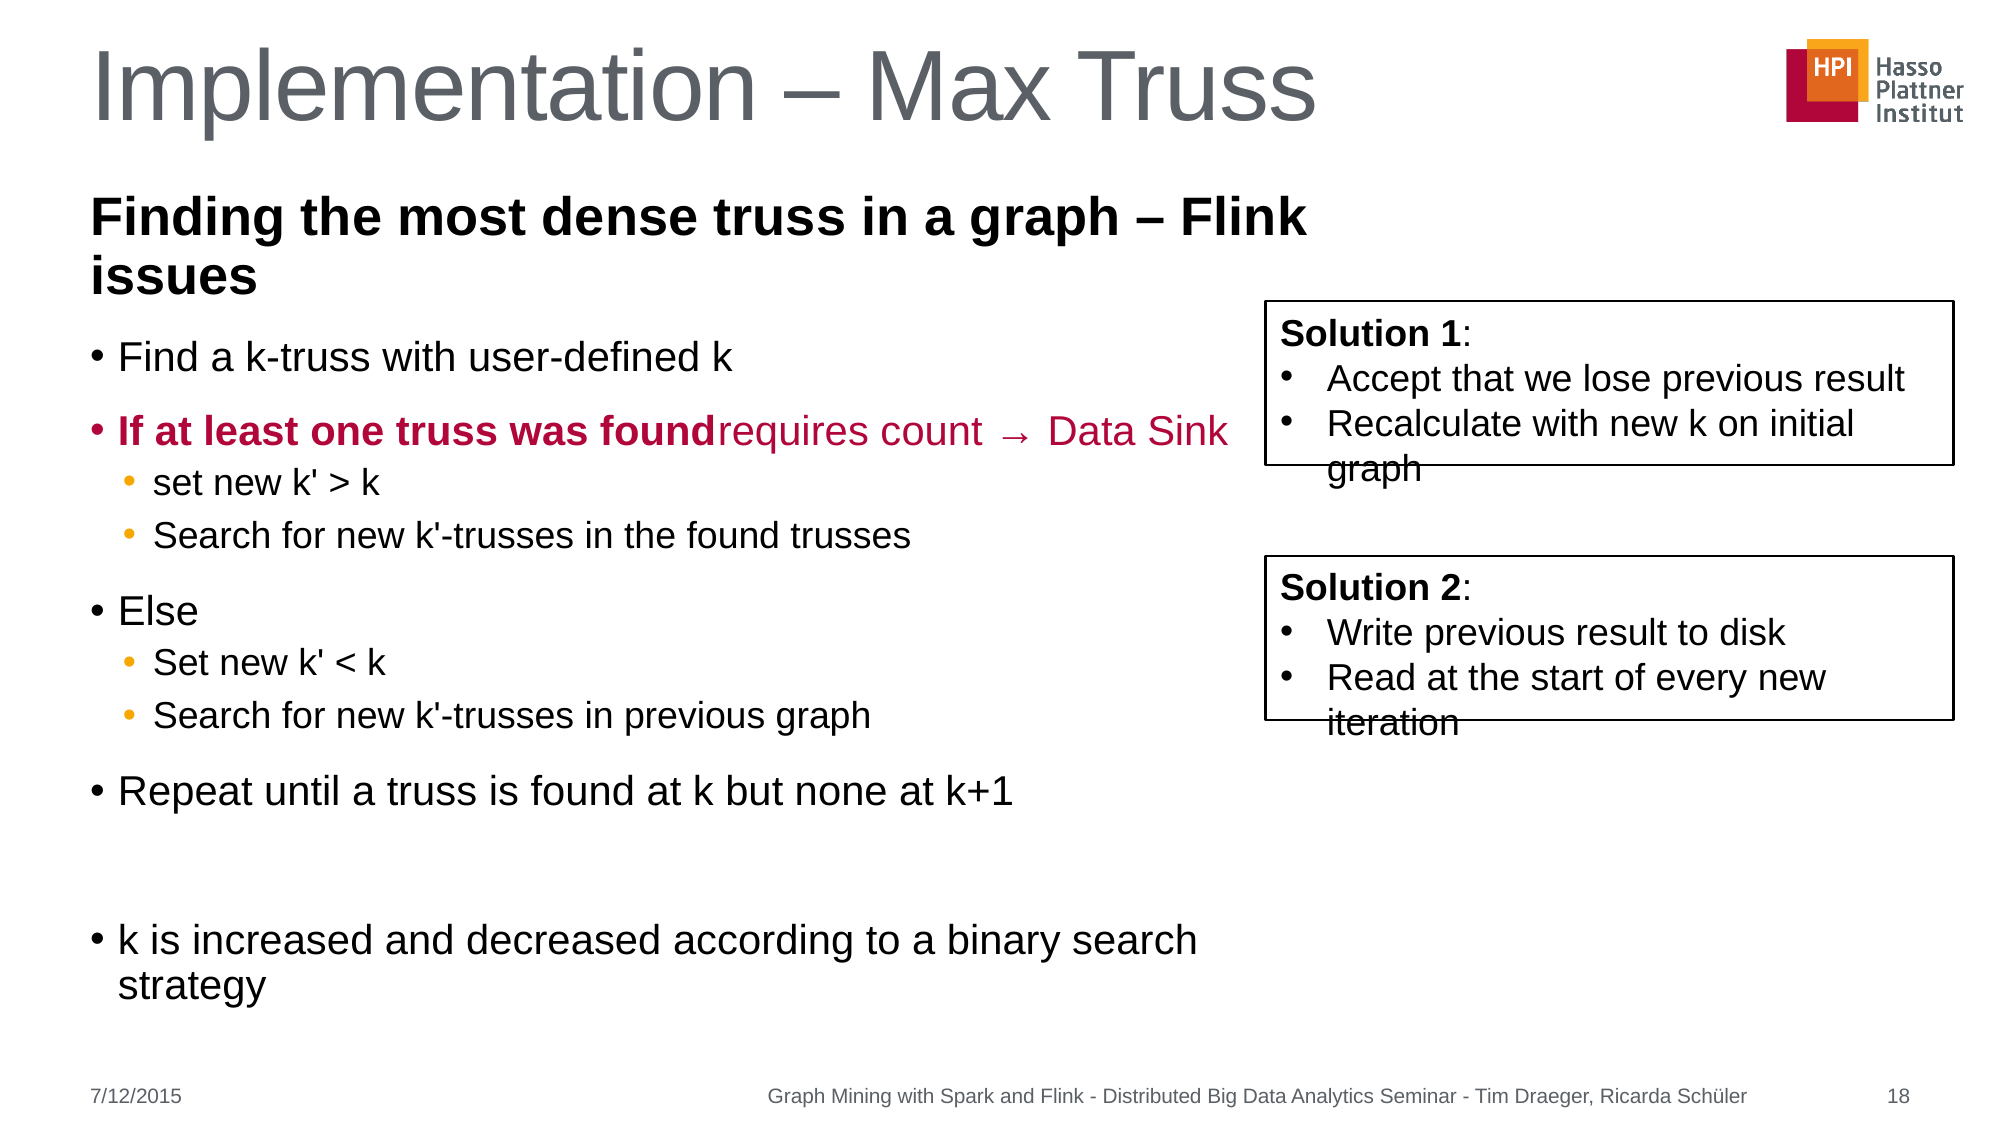

# Implementation – Max Truss
Finding the most dense truss in a graph – Flink issues
Find a k-truss with user-defined k
If at least one truss was found	requires count → Data Sink
set new k' > k
Search for new k'-trusses in the found trusses
Else
Set new k' < k
Search for new k'-trusses in previous graph
Repeat until a truss is found at k but none at k+1

k is increased and decreased according to a binary search strategy
Solution 1:
Accept that we lose previous result
Recalculate with new k on initial graph

Solution 2:
Write previous result to disk
Read at the start of every new iteration
7/12/2015
Graph Mining with Spark and Flink - Distributed Big Data Analytics Seminar - Tim Draeger, Ricarda Schüler
18